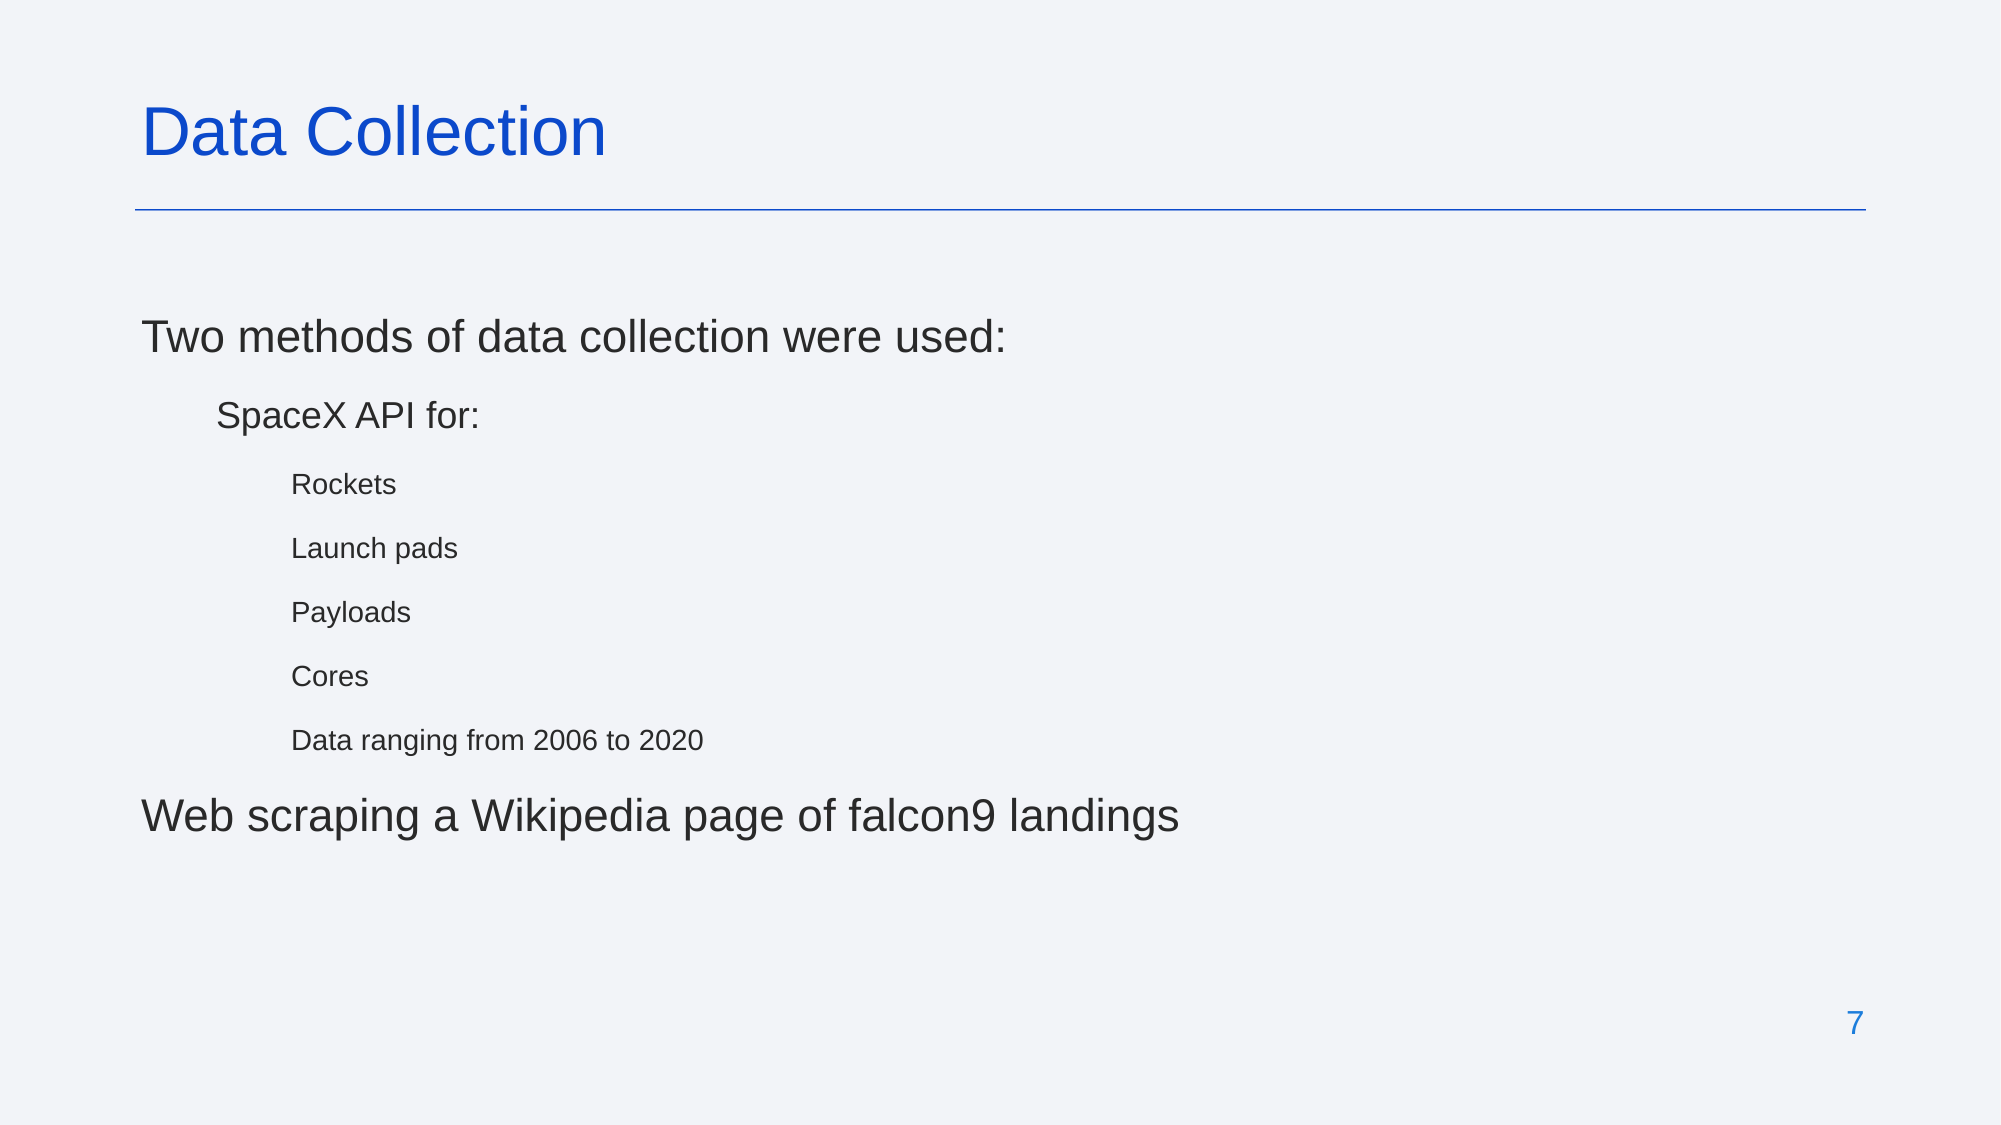

Data Collection
Two methods of data collection were used:
SpaceX API for:
Rockets
Launch pads
Payloads
Cores
Data ranging from 2006 to 2020
Web scraping a Wikipedia page of falcon9 landings

7